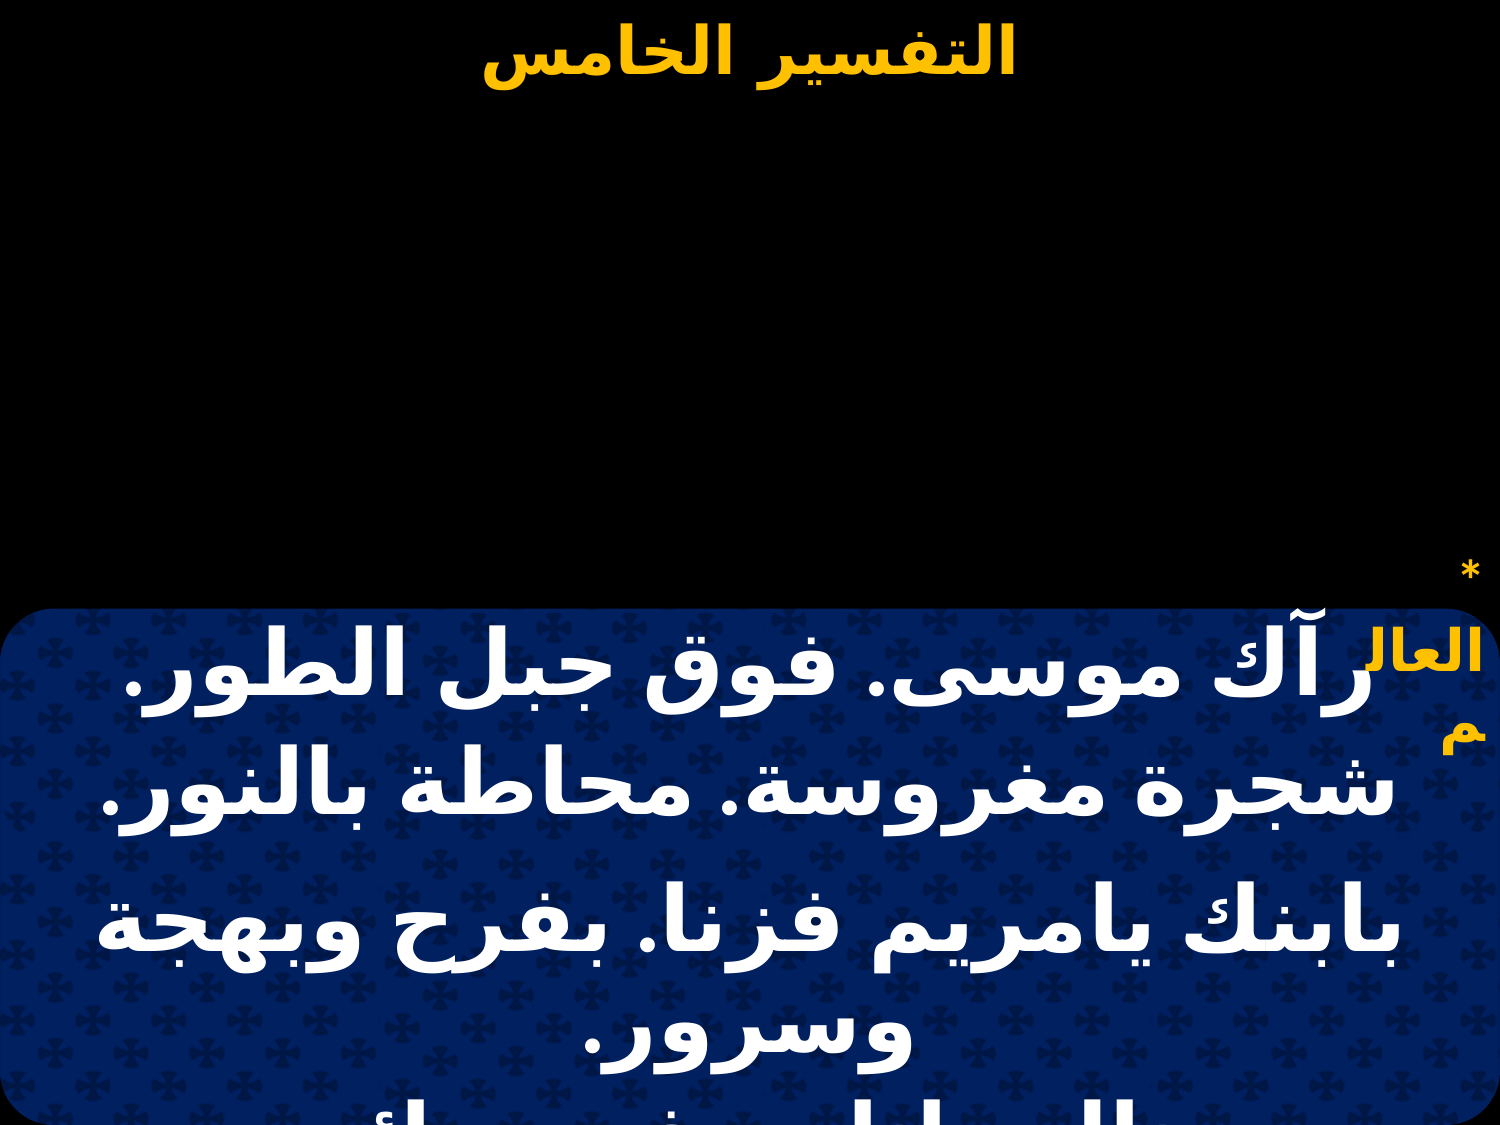

#
* العالم
| رآك موسى. فوق جبل الطور. |
| --- |
| شجرة مغروسة. محاطة بالنور. |
|  |
| بابنك يامريم فزنا. بفرح وبهجة وسرور. |
| من نال مانلت. في سائر بي كوزموس\*. |